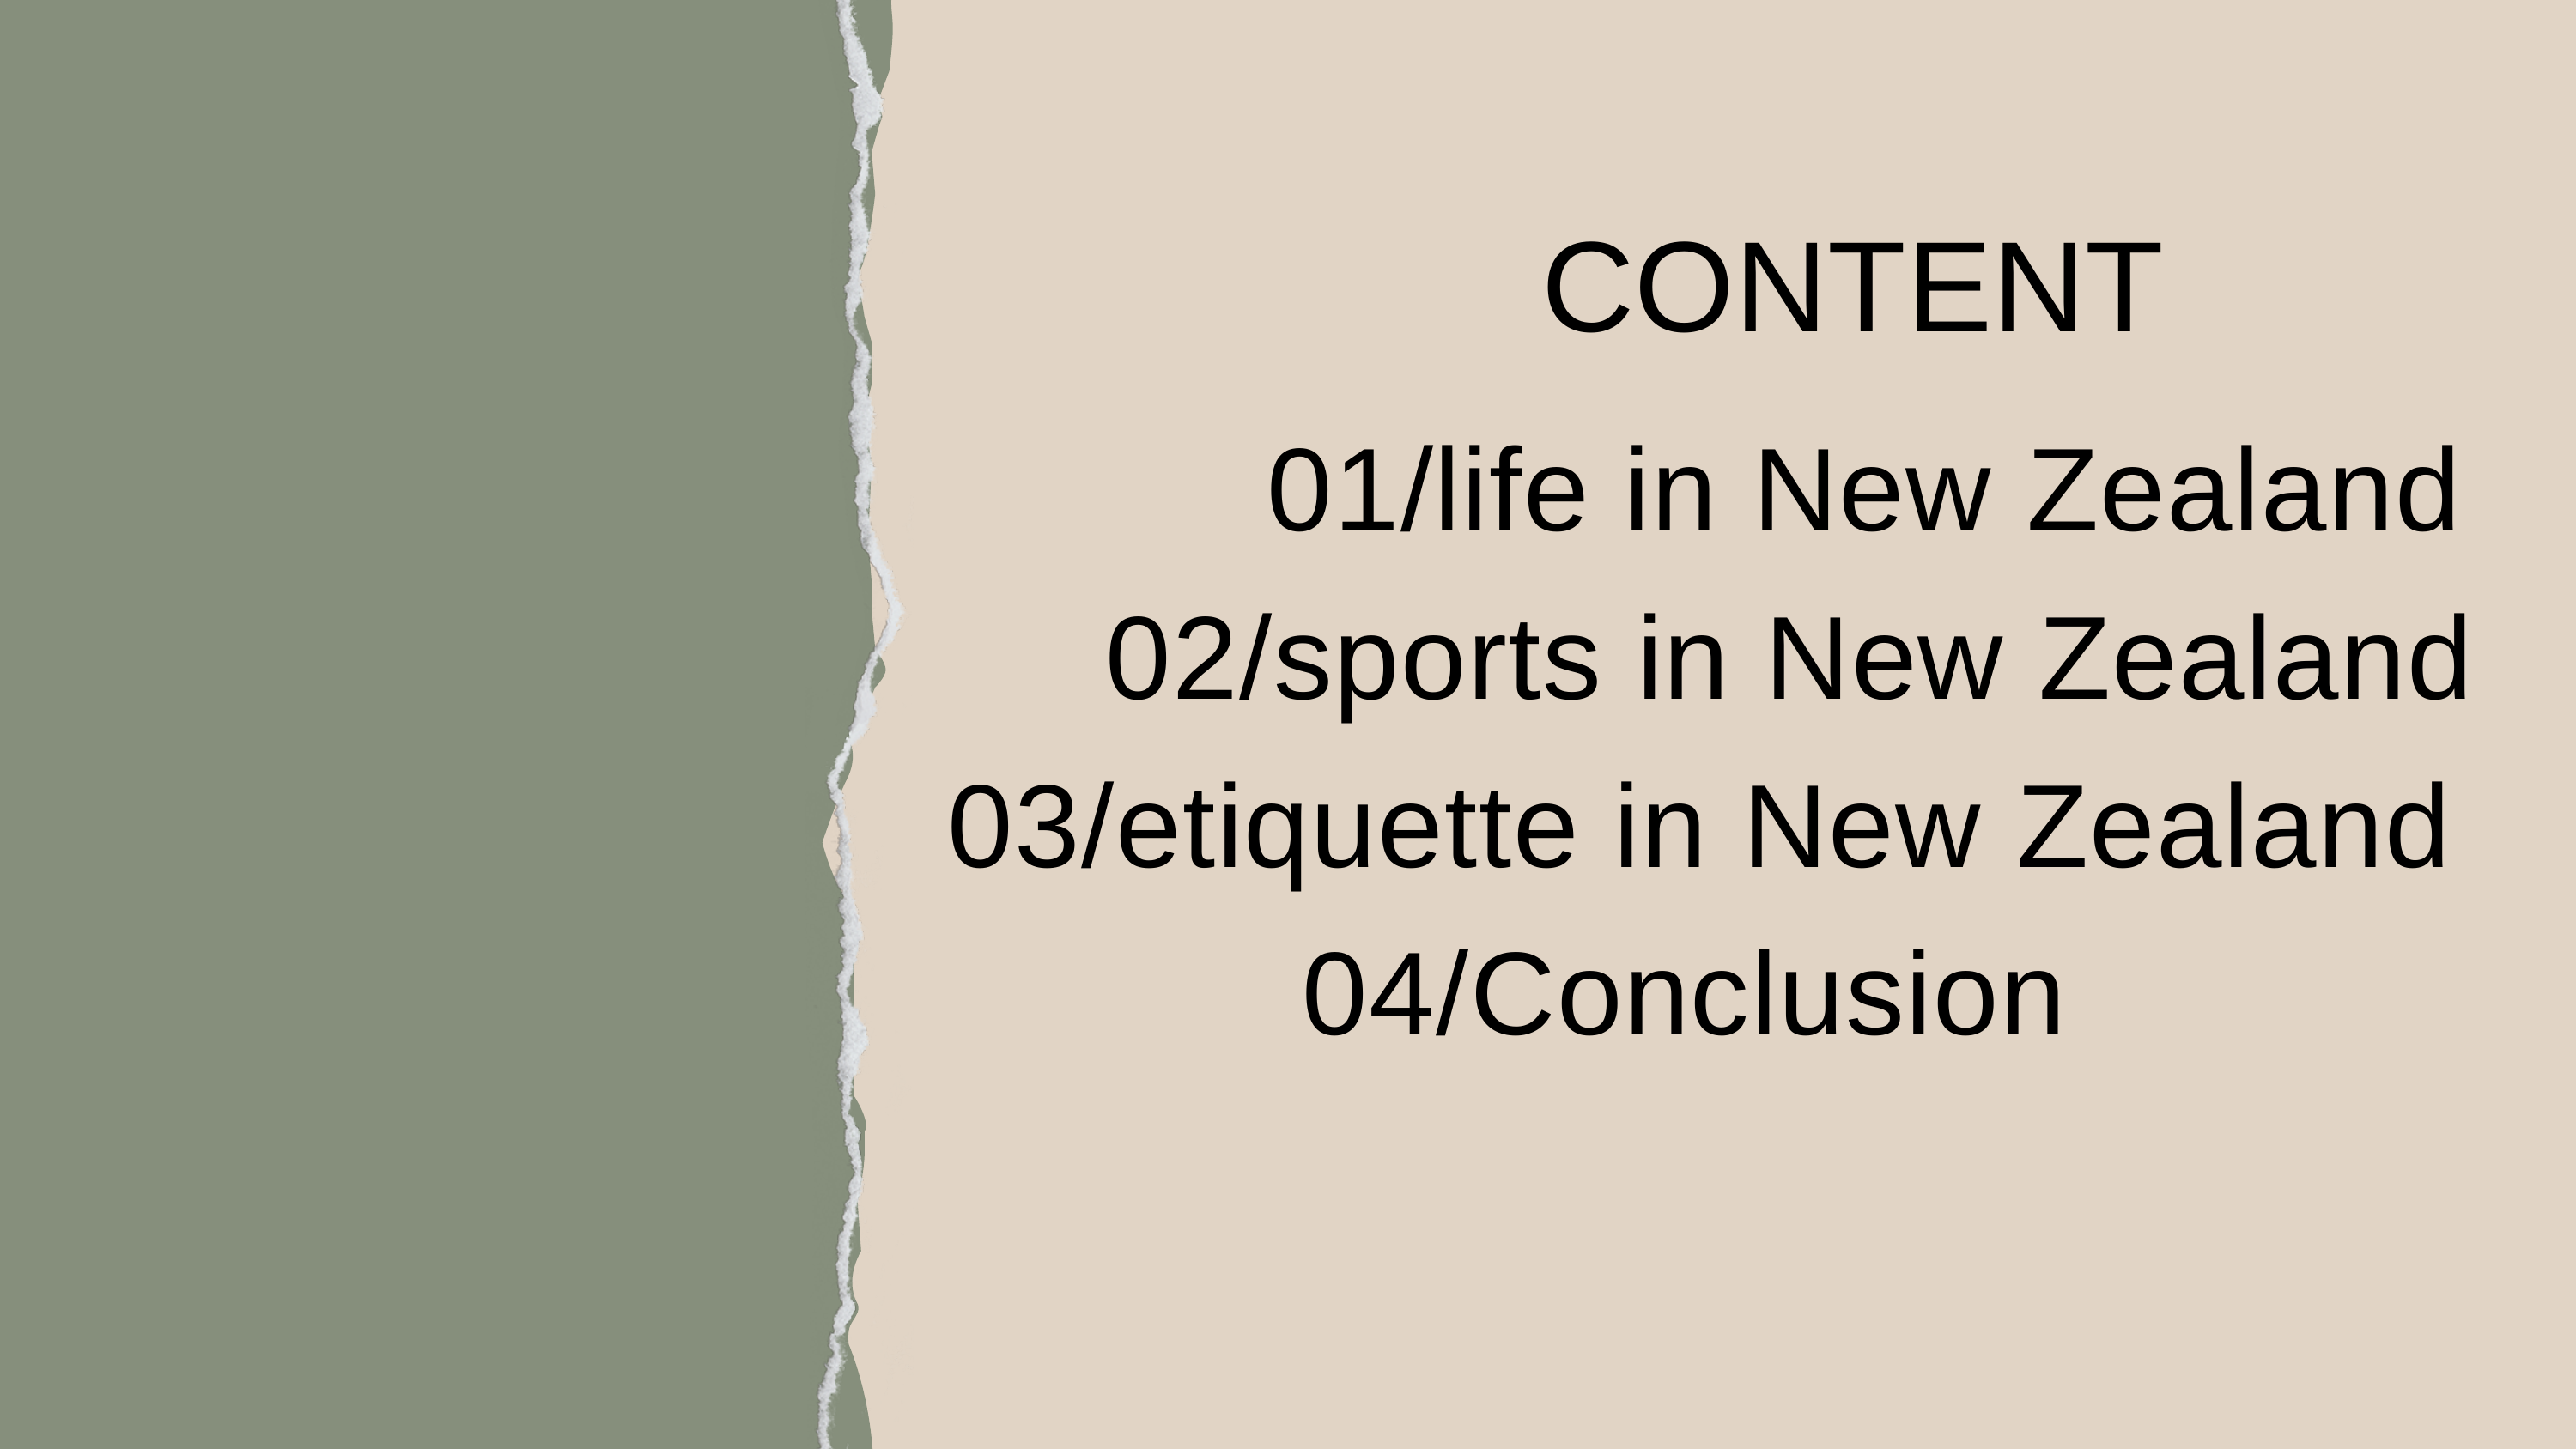

CONTENT
01/life in New Zealand
02/sports in New Zealand
03/etiquette in New Zealand
04/Conclusion